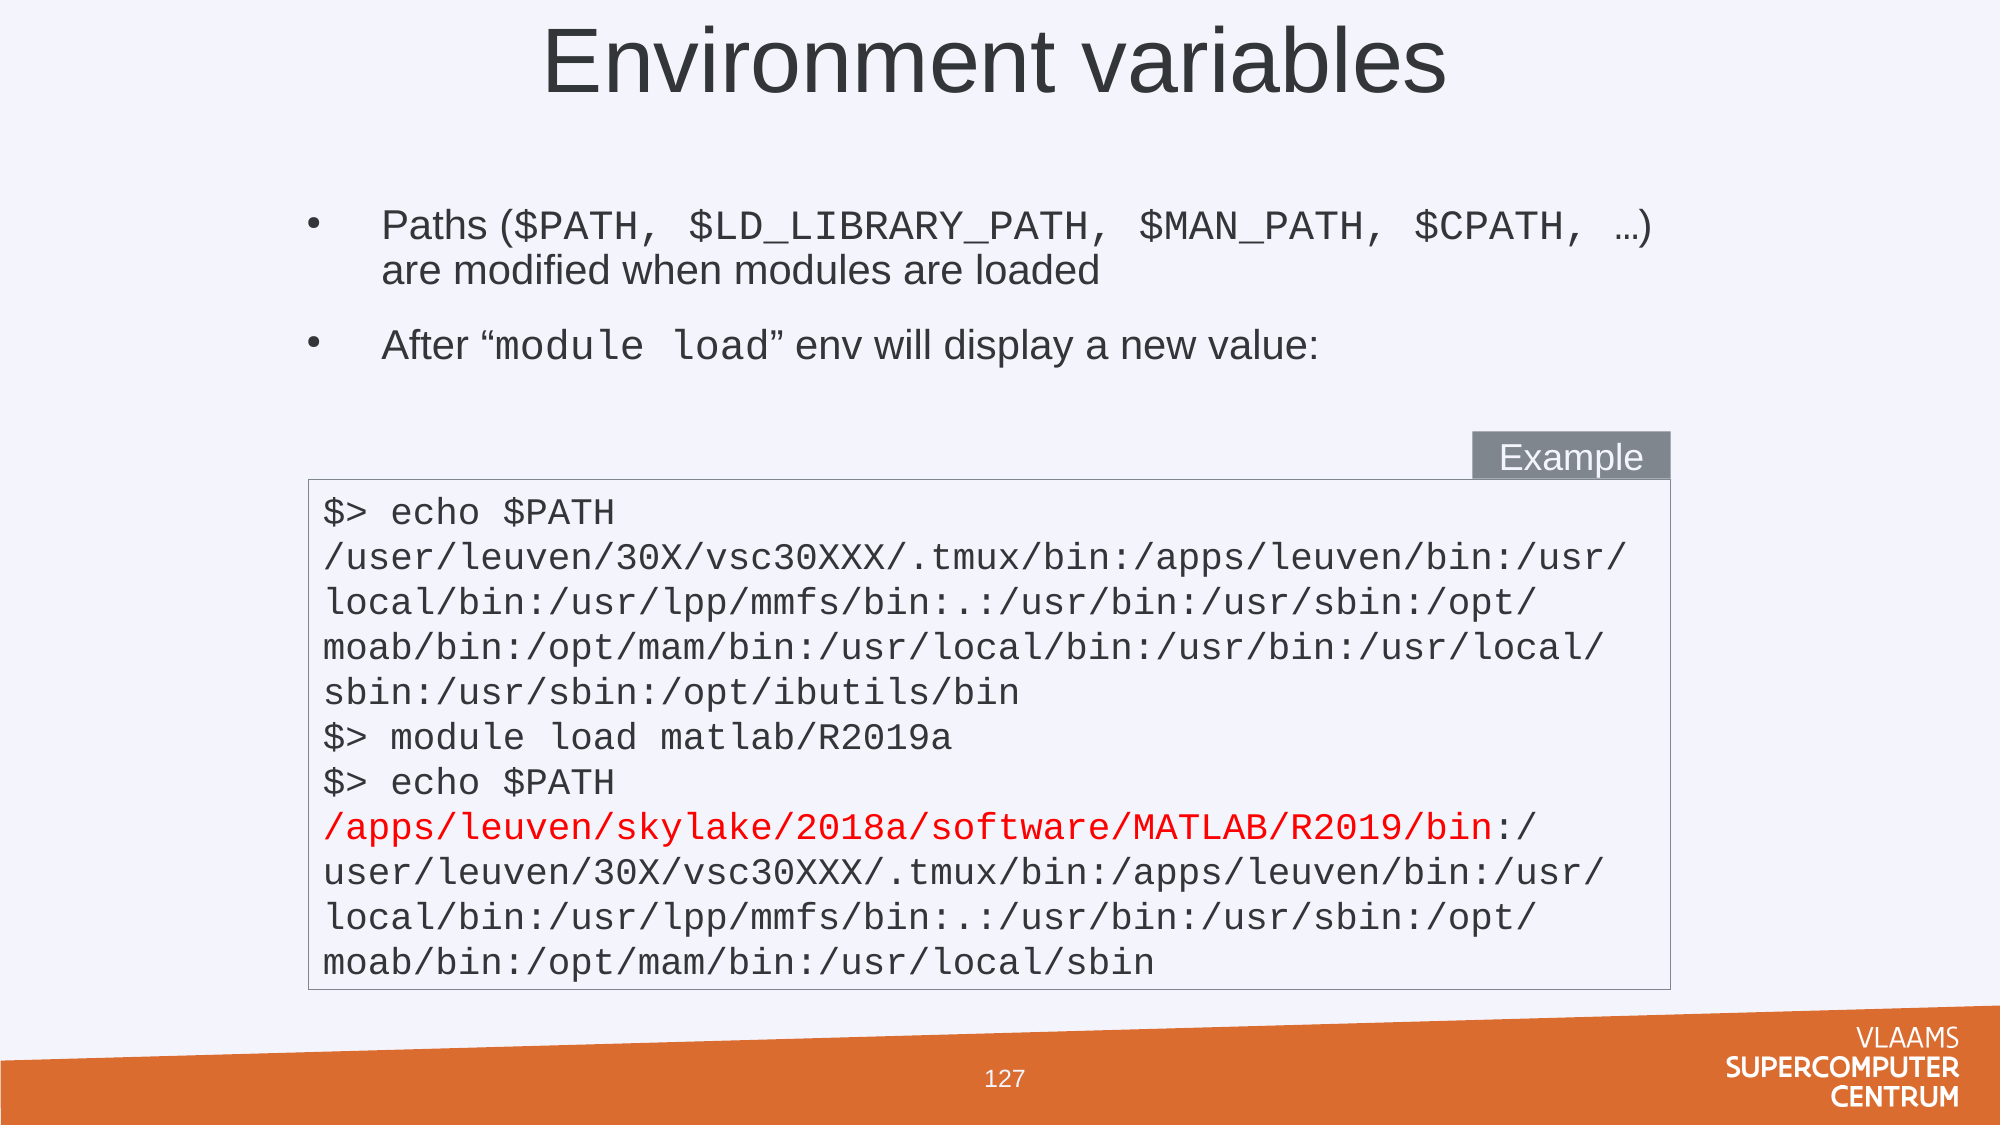

# Environment variables
Paths ($PATH, $LD_LIBRARY_PATH, $MAN_PATH, $CPATH, …) are modified when modules are loaded
After “module load” env will display a new value:
Example
$> echo $PATH
/user/leuven/30X/vsc30XXX/.tmux/bin:/apps/leuven/bin:/usr/local/bin:/usr/lpp/mmfs/bin:.:/usr/bin:/usr/sbin:/opt/moab/bin:/opt/mam/bin:/usr/local/bin:/usr/bin:/usr/local/sbin:/usr/sbin:/opt/ibutils/bin
$> module load matlab/R2019a
$> echo $PATH
/apps/leuven/skylake/2018a/software/MATLAB/R2019/bin:/user/leuven/30X/vsc30XXX/.tmux/bin:/apps/leuven/bin:/usr/local/bin:/usr/lpp/mmfs/bin:.:/usr/bin:/usr/sbin:/opt/moab/bin:/opt/mam/bin:/usr/local/sbin
127